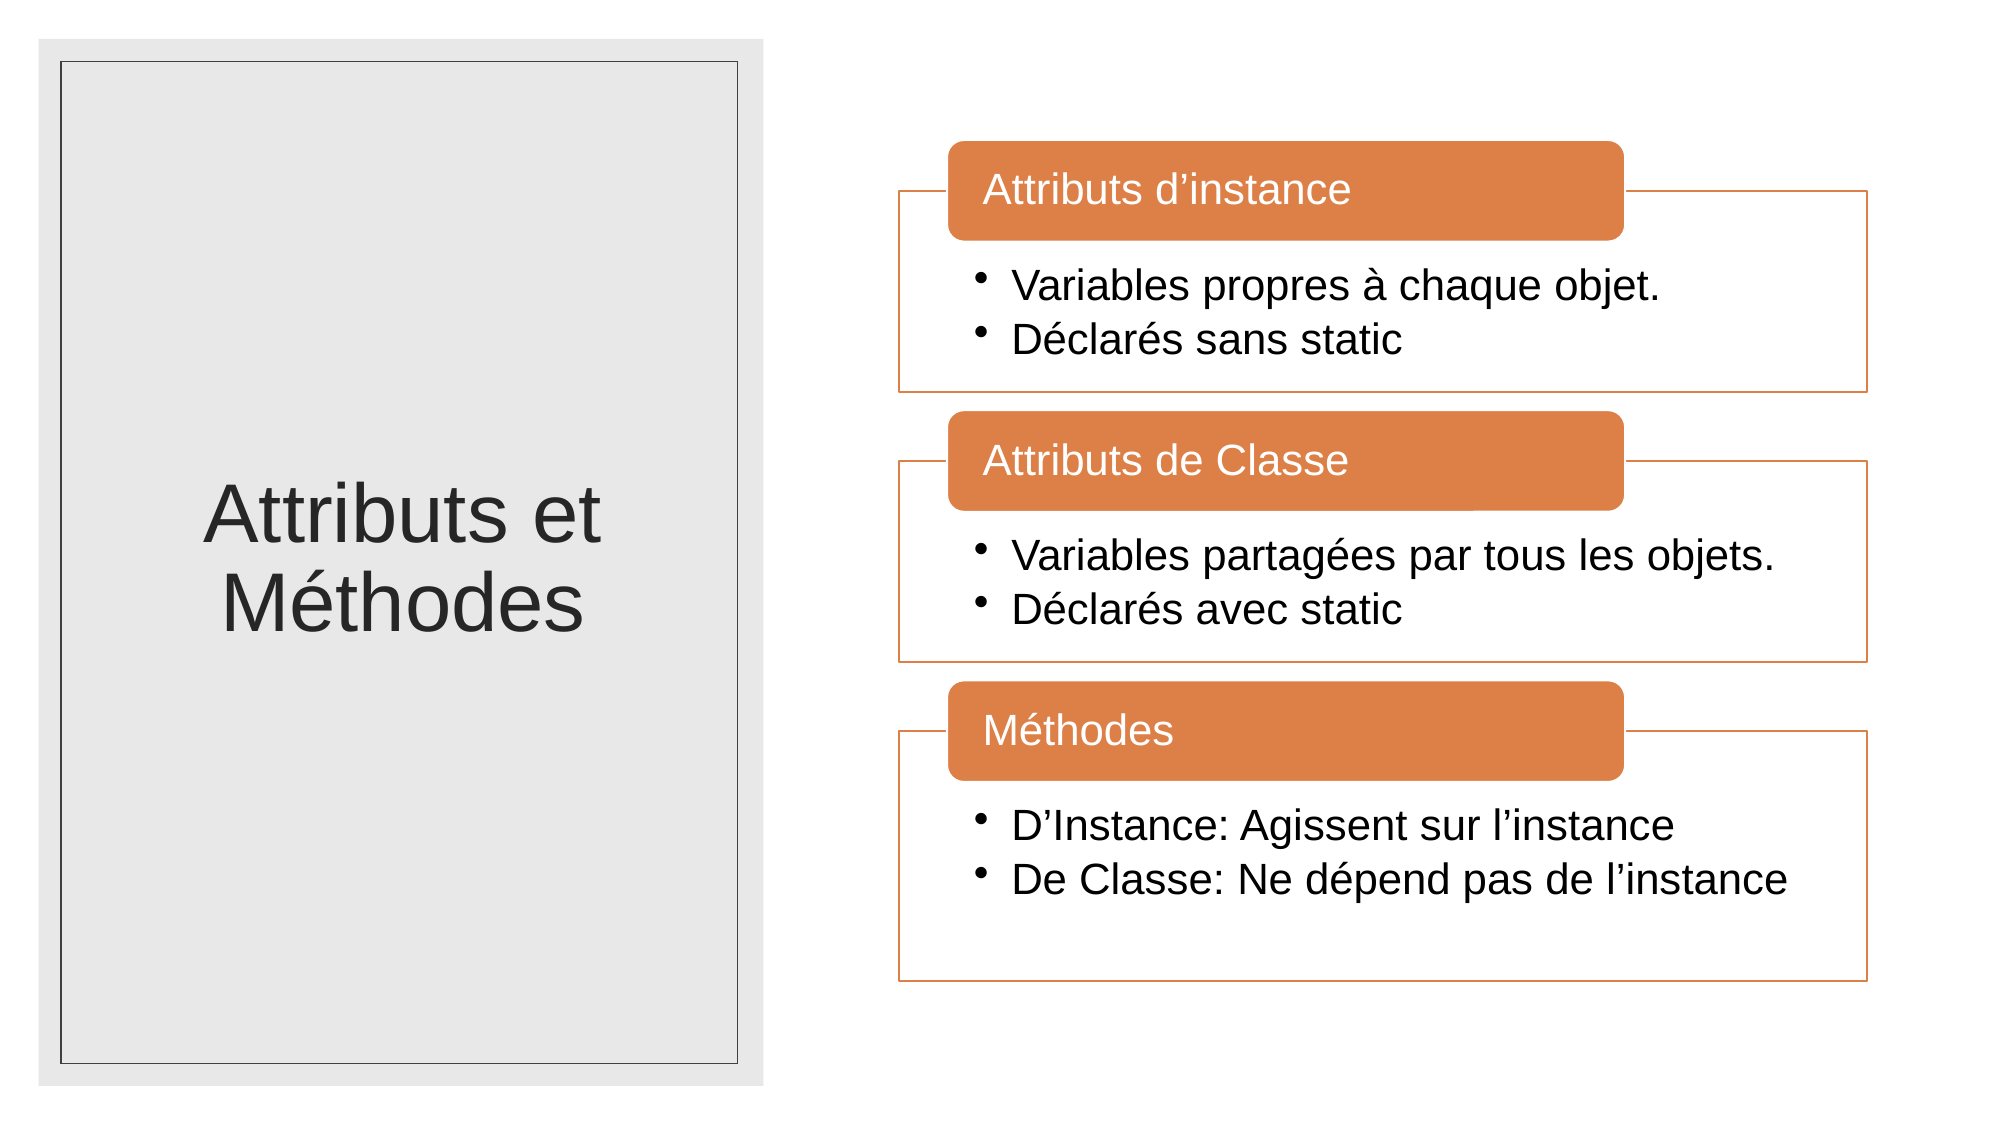

# Attributs et Méthodes
Variables propres à chaque objet.
Déclarés sans static
Attributs d’instance
Variables partagées par tous les objets.
Déclarés avec static
Attributs de Classe
D’Instance: Agissent sur l’instance
De Classe: Ne dépend pas de l’instance
Méthodes